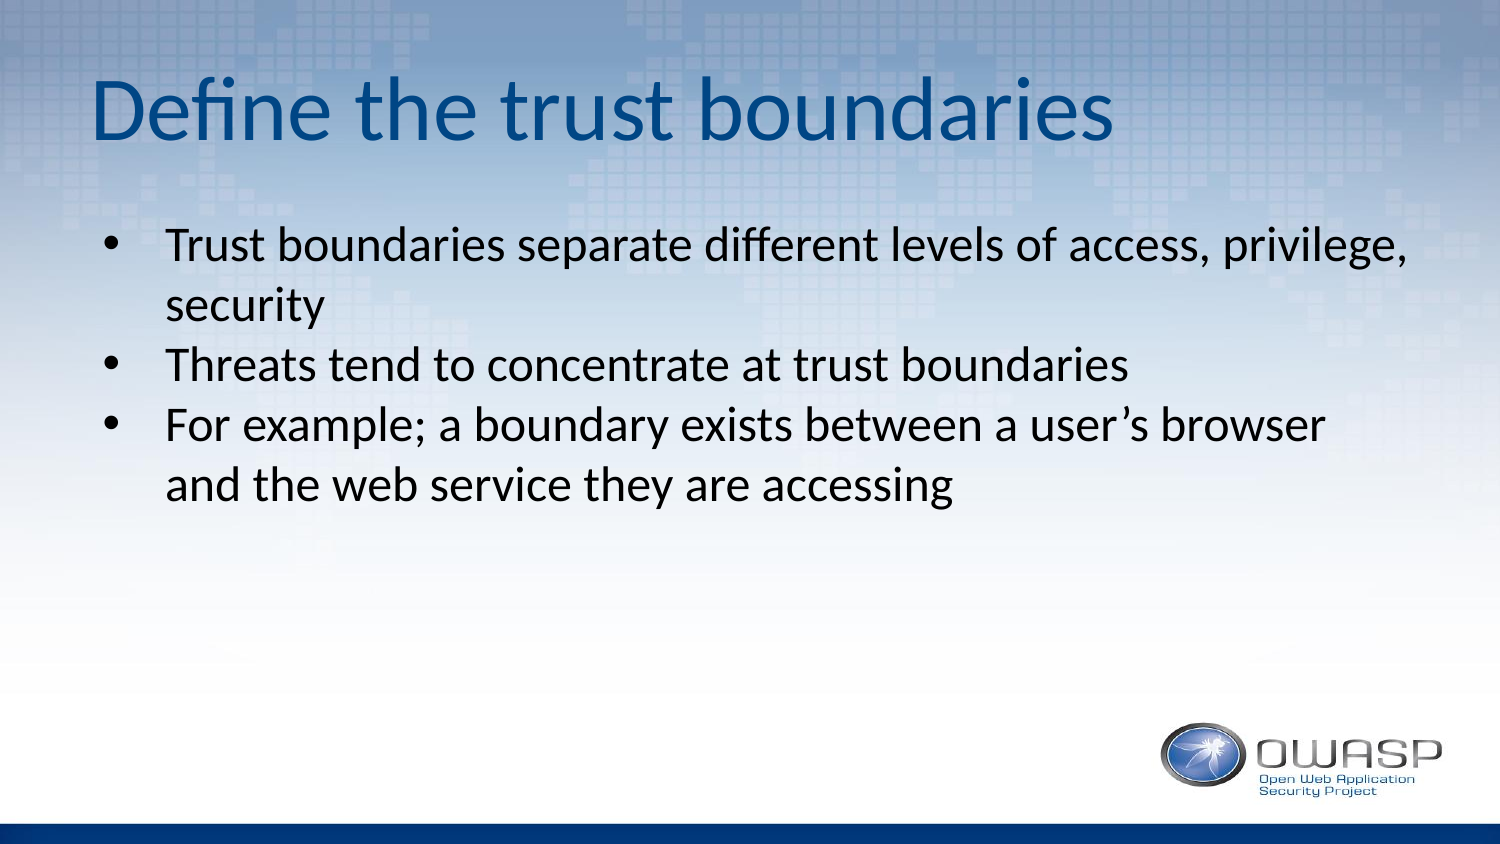

# Define the trust boundaries
Trust boundaries separate different levels of access, privilege, security
Threats tend to concentrate at trust boundaries
For example; a boundary exists between a user’s browser and the web service they are accessing